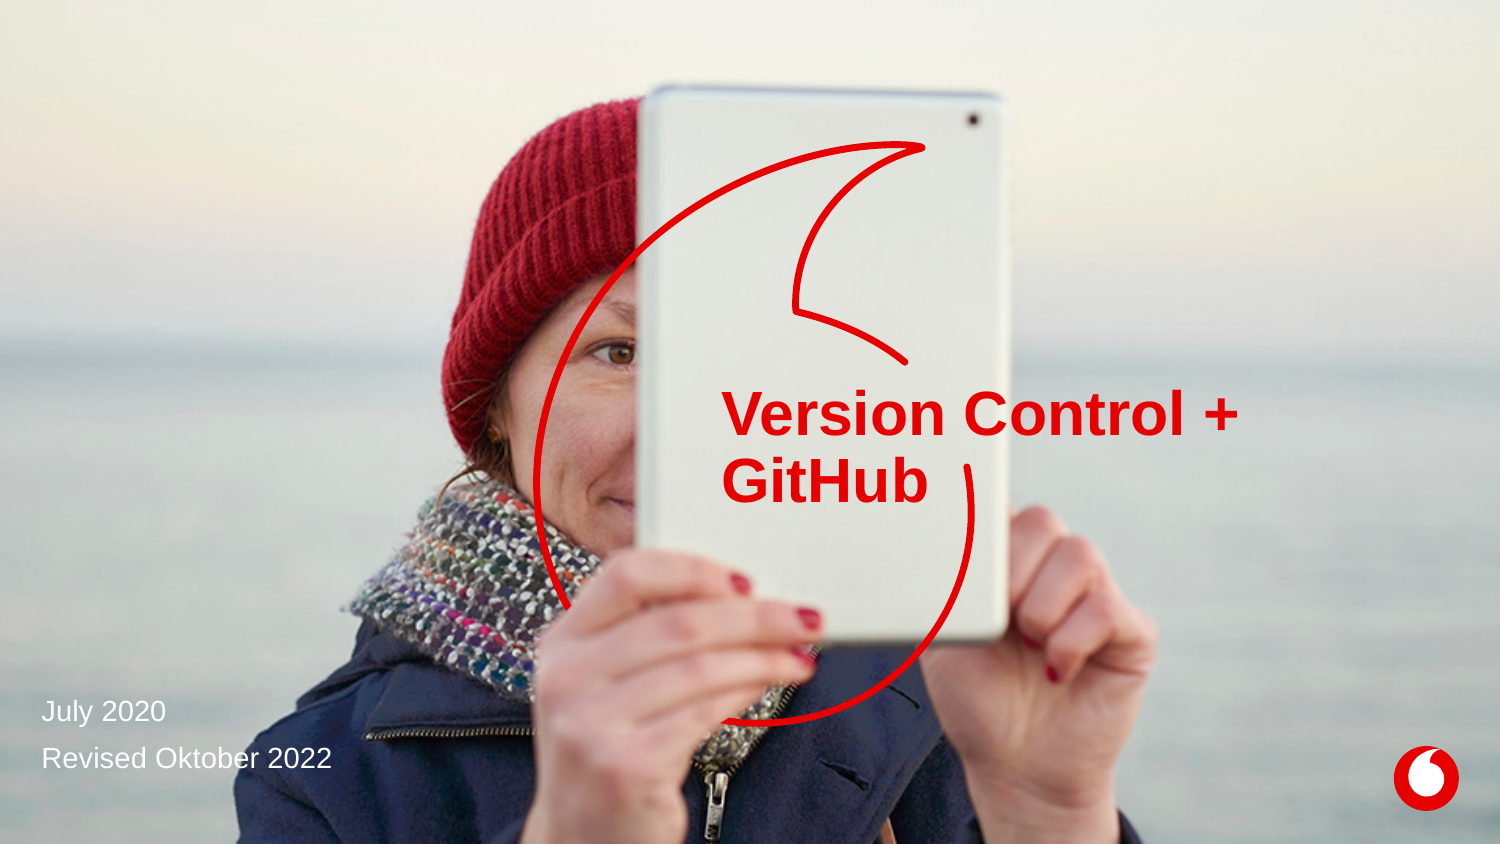

# Version Control + GitHub
July 2020
Revised Oktober 2022